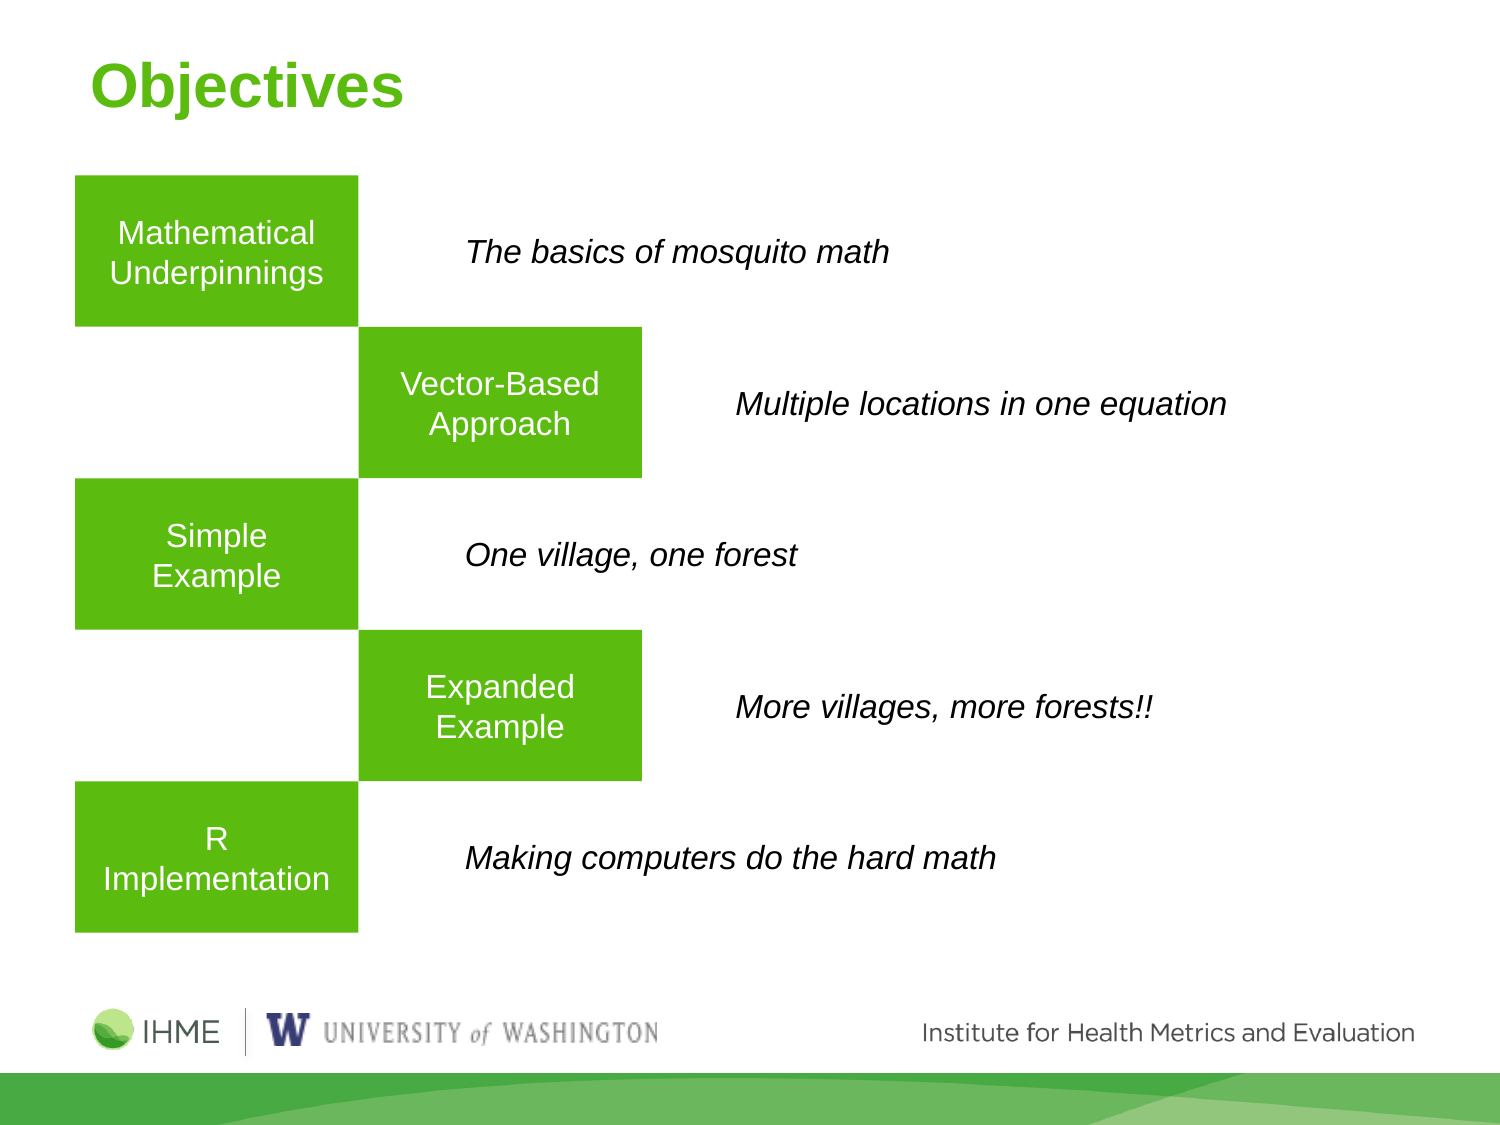

# Objectives
Mathematical
Underpinnings
The basics of mosquito math
Vector-Based
Approach
Multiple locations in one equation
Simple
Example
One village, one forest
Expanded
Example
More villages, more forests!!
R
Implementation
Making computers do the hard math